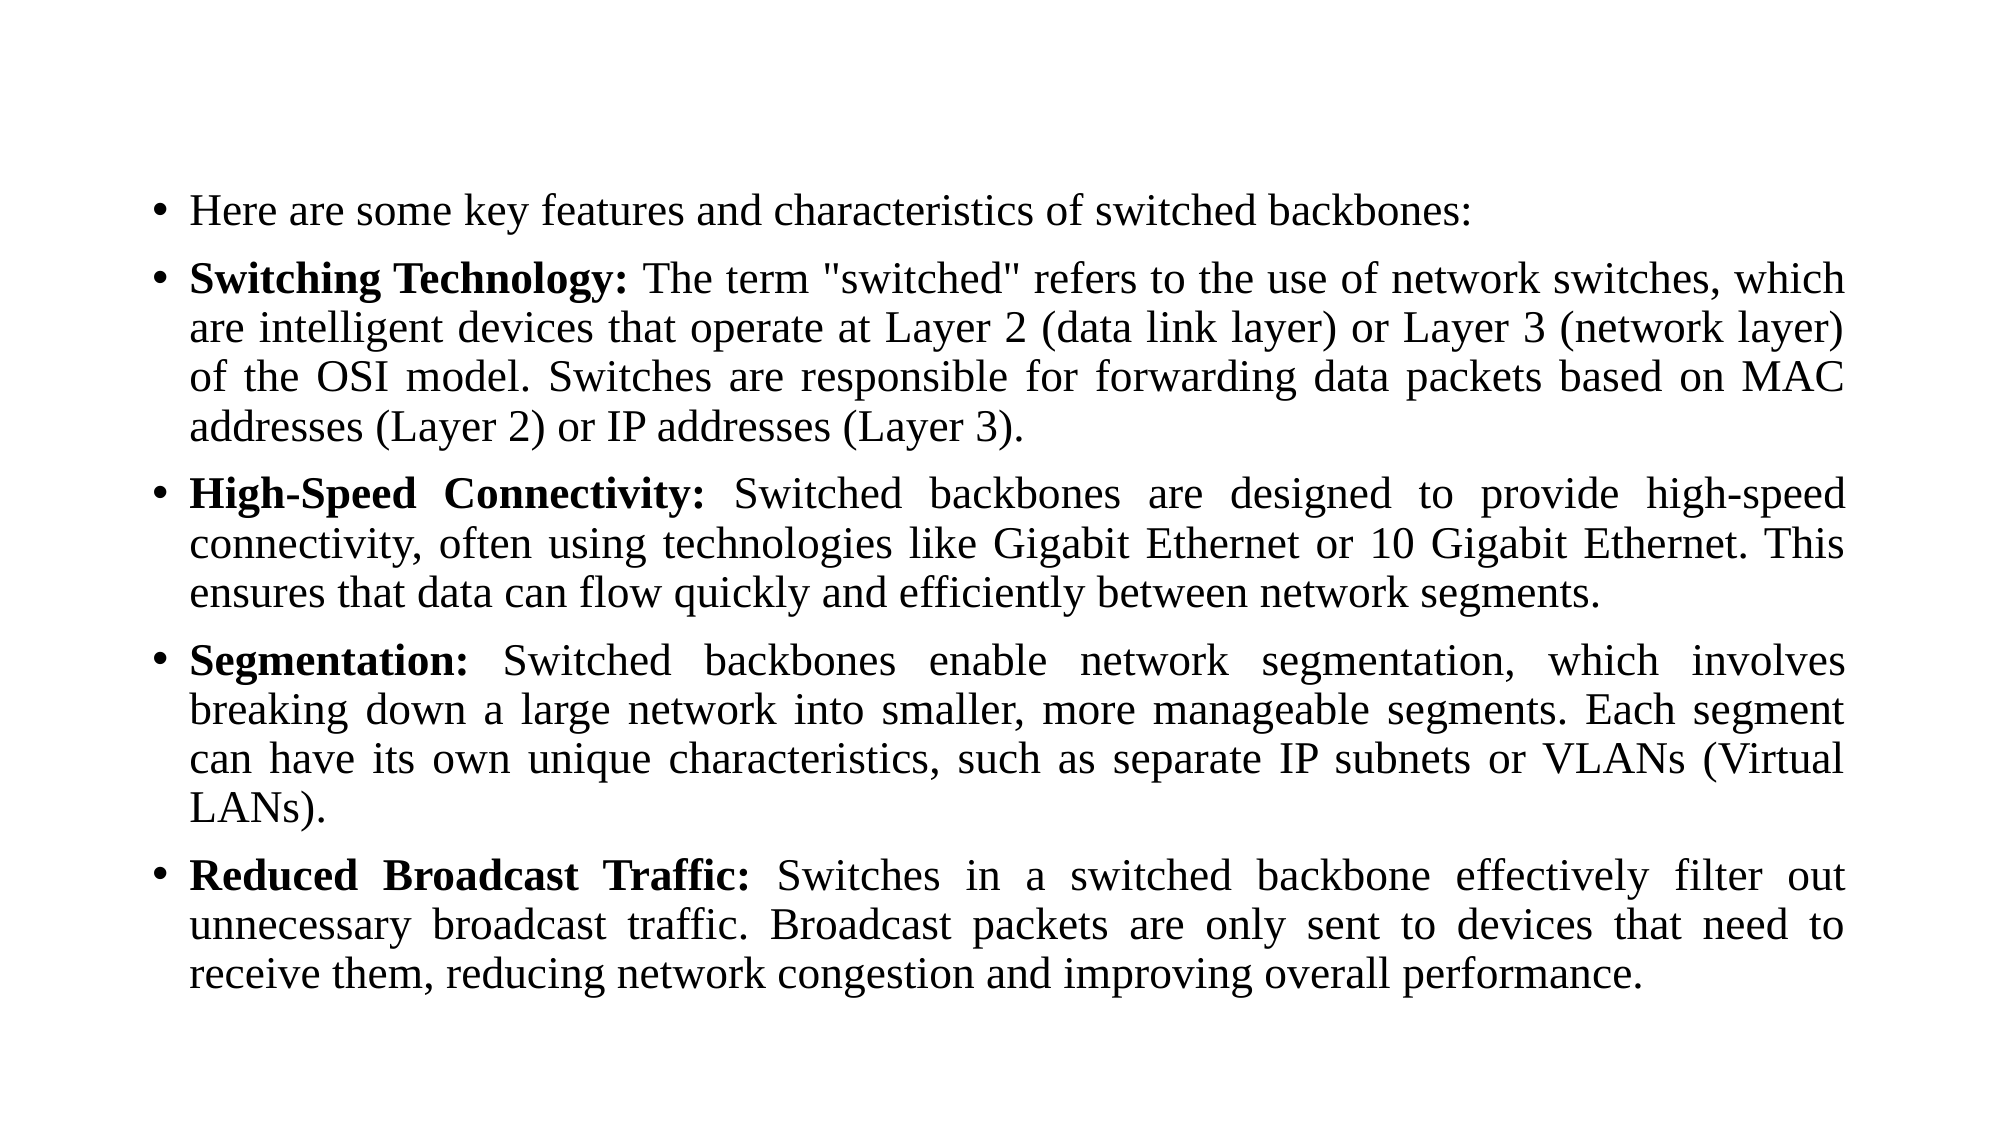

#
Here are some key features and characteristics of switched backbones:
Switching Technology: The term "switched" refers to the use of network switches, which are intelligent devices that operate at Layer 2 (data link layer) or Layer 3 (network layer) of the OSI model. Switches are responsible for forwarding data packets based on MAC addresses (Layer 2) or IP addresses (Layer 3).
High-Speed Connectivity: Switched backbones are designed to provide high-speed connectivity, often using technologies like Gigabit Ethernet or 10 Gigabit Ethernet. This ensures that data can flow quickly and efficiently between network segments.
Segmentation: Switched backbones enable network segmentation, which involves breaking down a large network into smaller, more manageable segments. Each segment can have its own unique characteristics, such as separate IP subnets or VLANs (Virtual LANs).
Reduced Broadcast Traffic: Switches in a switched backbone effectively filter out unnecessary broadcast traffic. Broadcast packets are only sent to devices that need to receive them, reducing network congestion and improving overall performance.